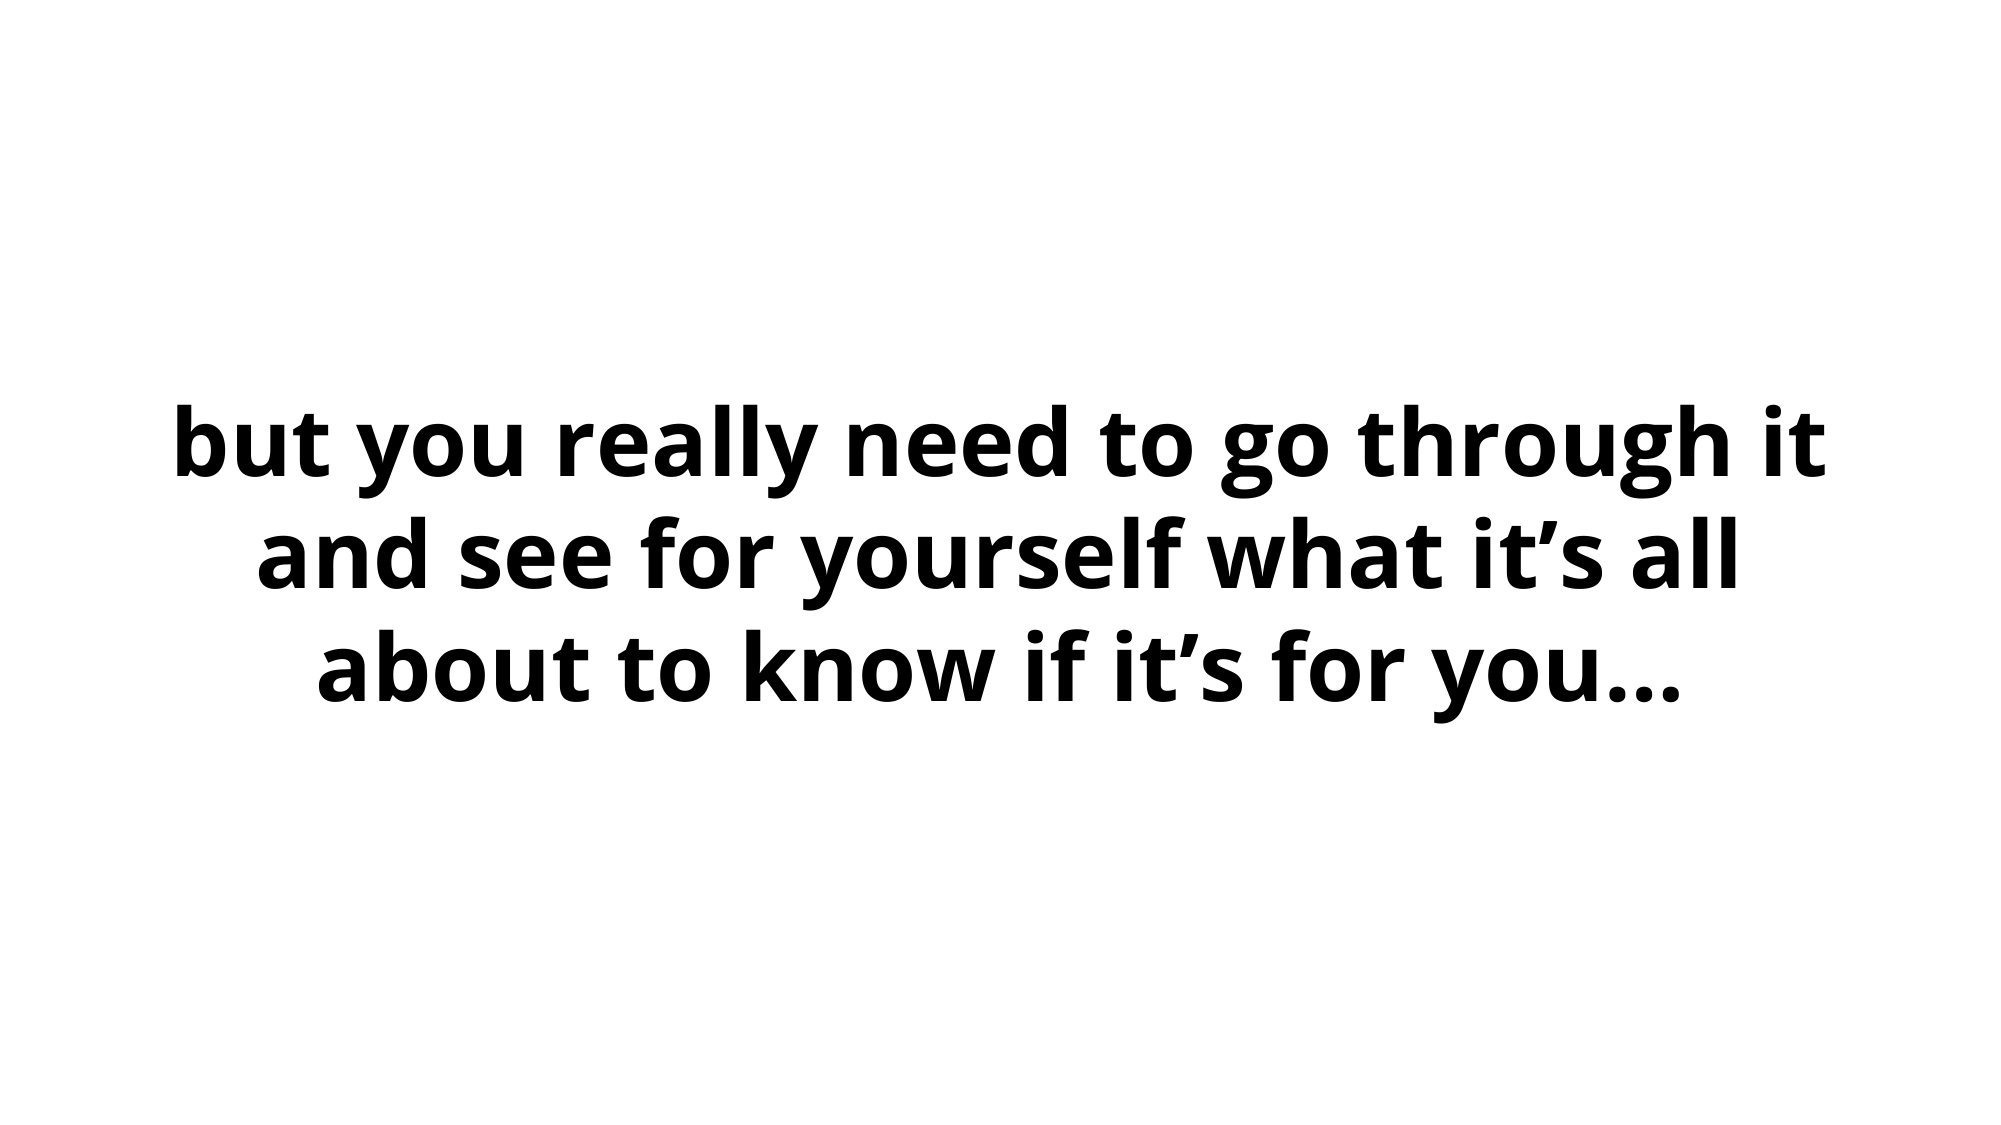

but you really need to go through it and see for yourself what it’s all about to know if it’s for you…